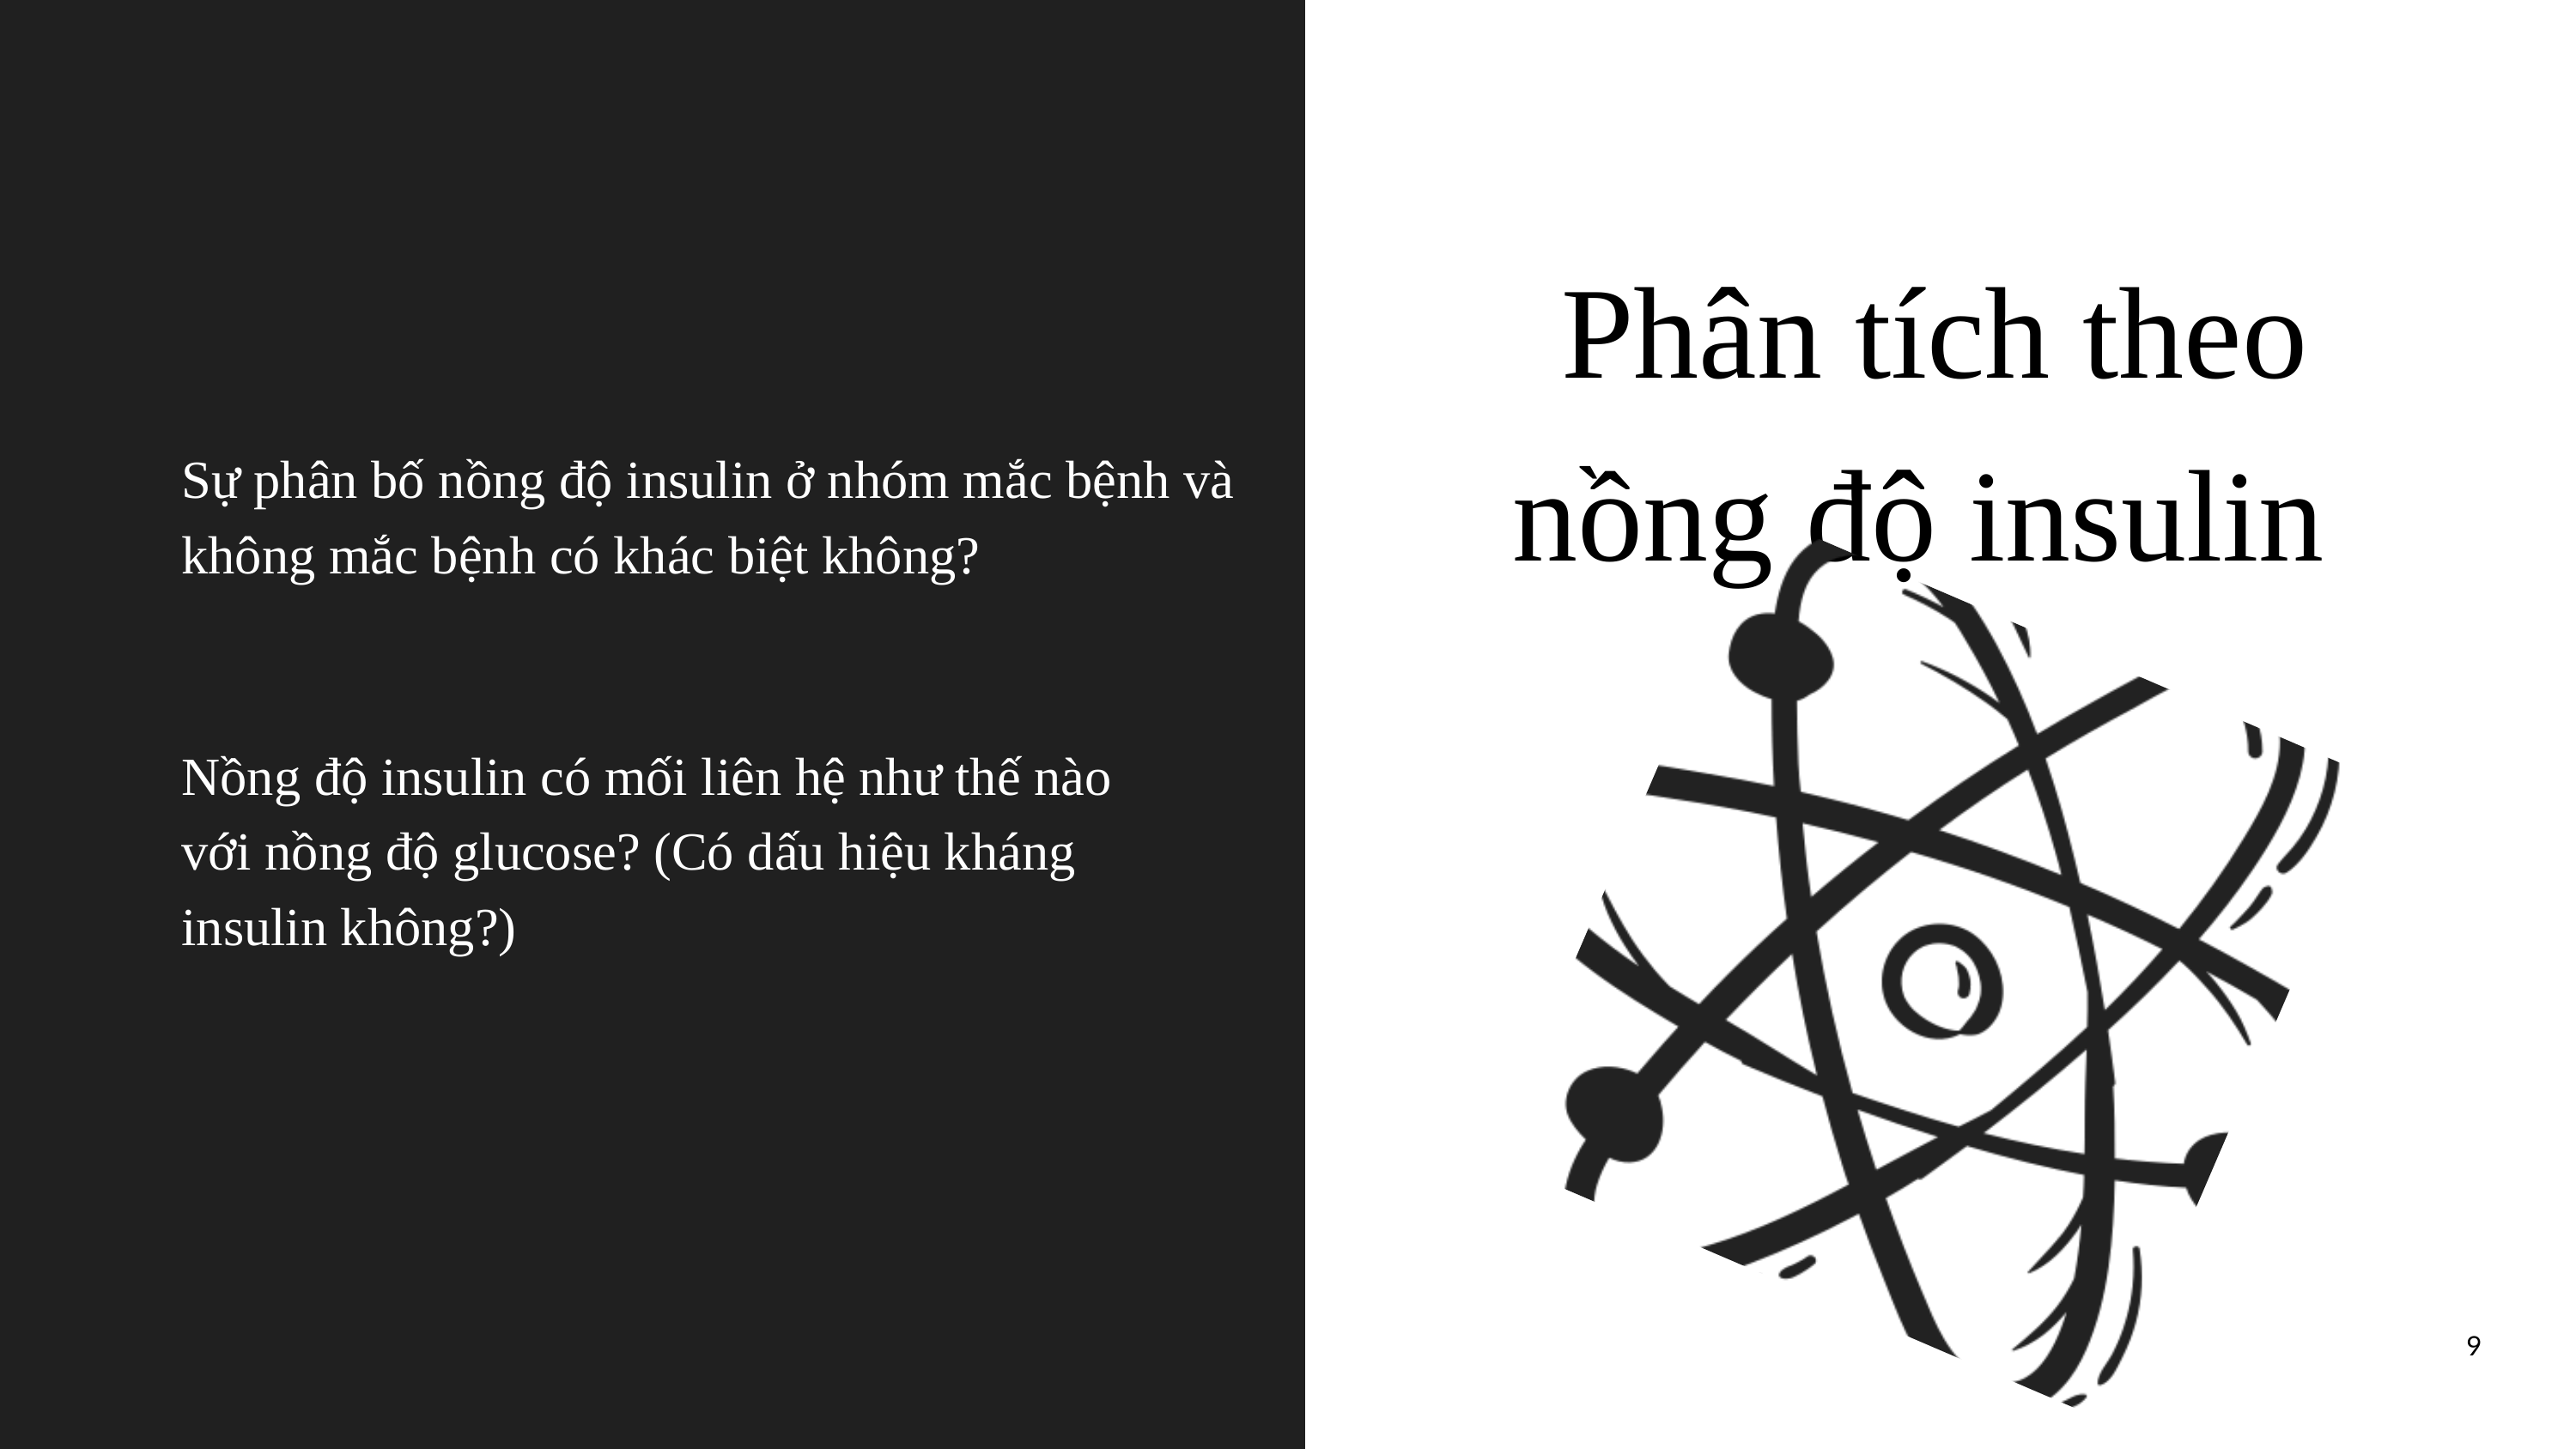

Phân tích theo nồng độ insulin
Sự phân bố nồng độ insulin ở nhóm mắc bệnh và không mắc bệnh có khác biệt không?

Nồng độ insulin có mối liên hệ như thế nào với nồng độ glucose? (Có dấu hiệu kháng insulin không?)

4

9